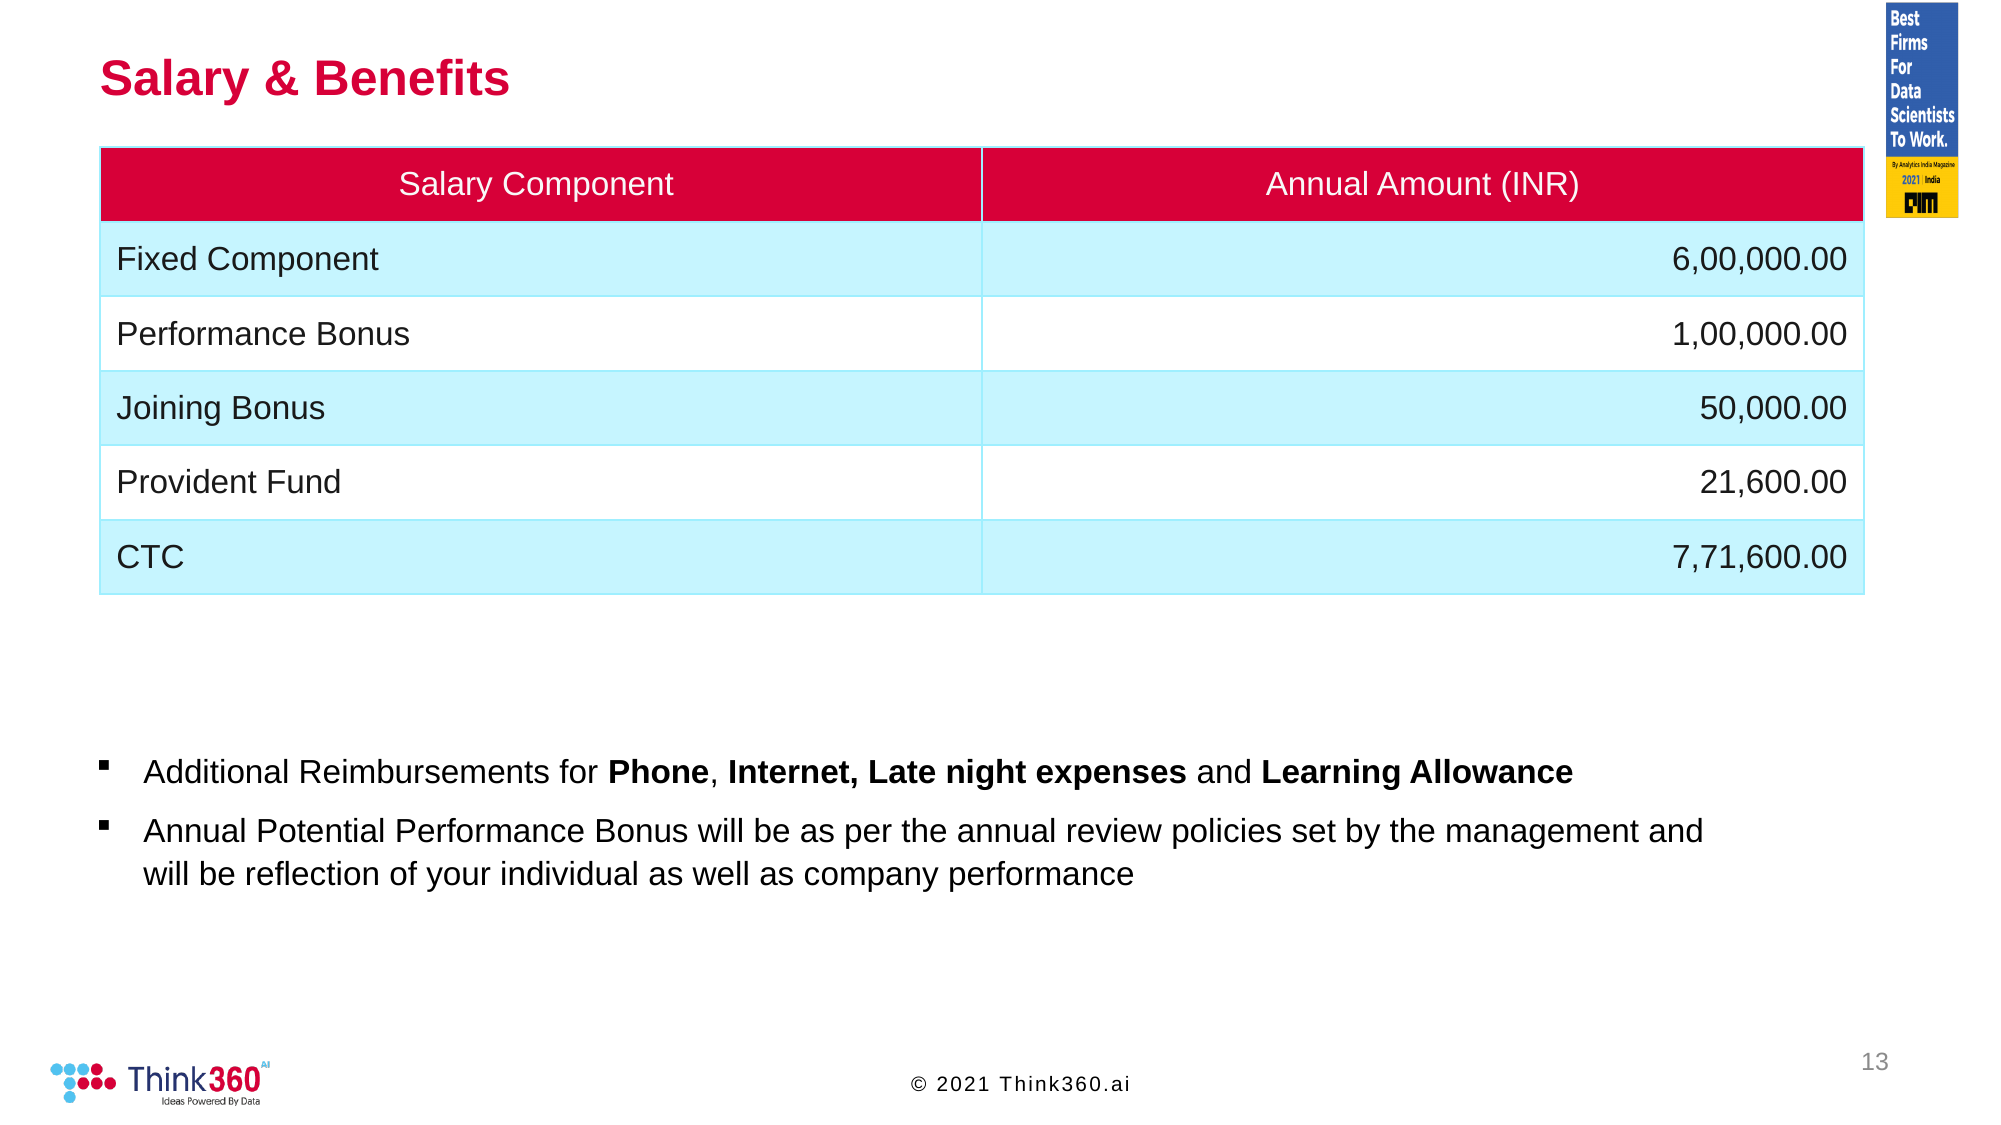

# Salary & Benefits
| Salary Component | Annual Amount (INR) |
| --- | --- |
| Fixed Component | 6,00,000.00 |
| Performance Bonus | 1,00,000.00 |
| Joining Bonus | 50,000.00 |
| Provident Fund | 21,600.00 |
| CTC | 7,71,600.00 |
Additional Reimbursements for Phone, Internet, Late night expenses and Learning Allowance
Annual Potential Performance Bonus will be as per the annual review policies set by the management and will be reflection of your individual as well as company performance
13